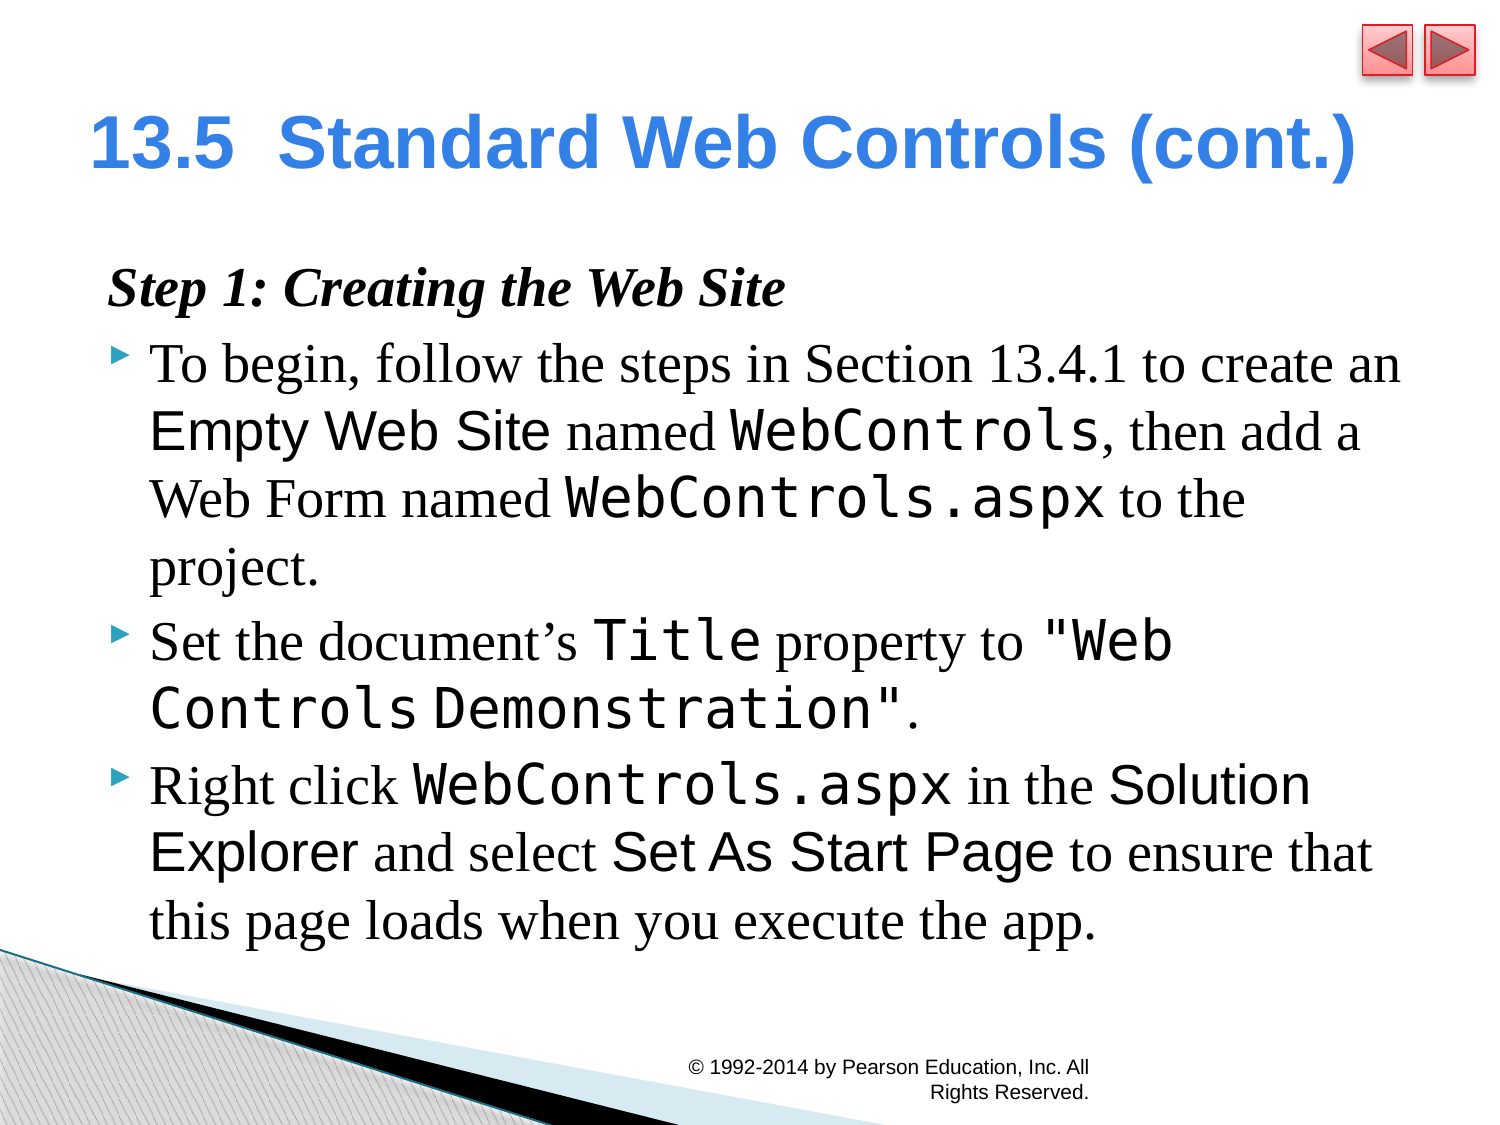

# 13.5  Standard Web Controls (cont.)
Step 1: Creating the Web Site
To begin, follow the steps in Section 13.4.1 to create an Empty Web Site named WebControls, then add a Web Form named WebControls.aspx to the project.
Set the document’s Title property to "Web Controls Demonstration".
Right click WebControls.aspx in the Solution Explorer and select Set As Start Page to ensure that this page loads when you execute the app.
© 1992-2014 by Pearson Education, Inc. All Rights Reserved.